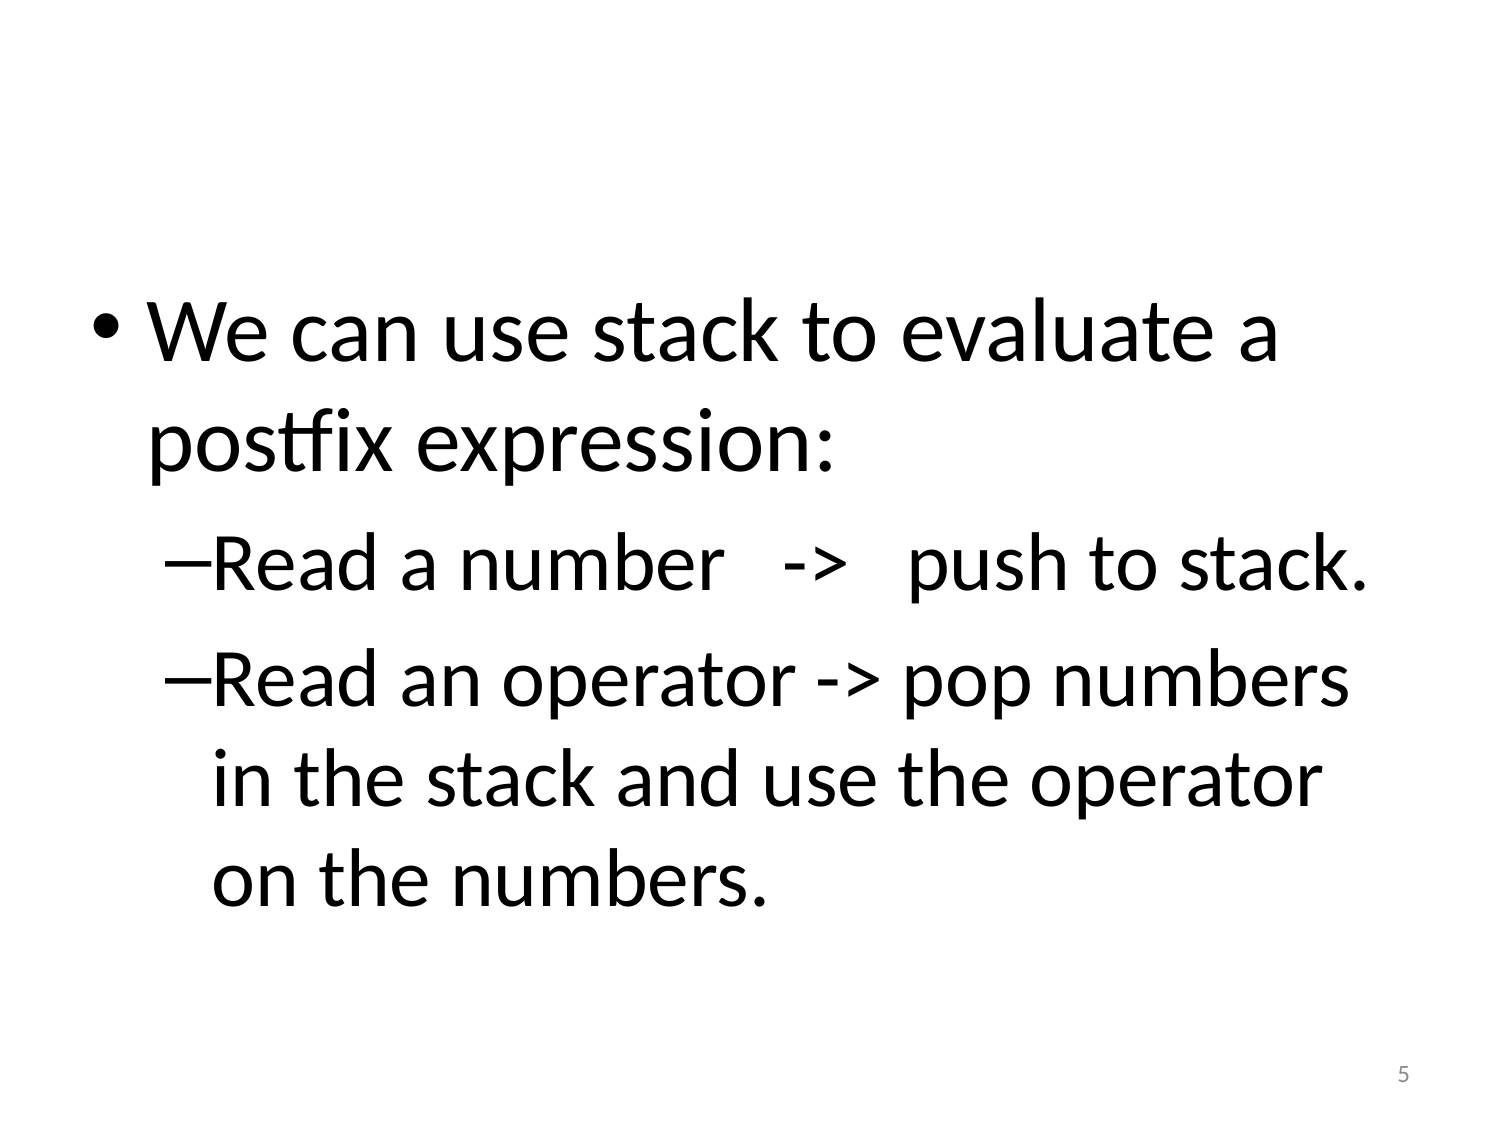

#
We can use stack to evaluate a postfix expression:
Read a number   ->   push to stack.
Read an operator -> pop numbers in the stack and use the operator on the numbers.

5